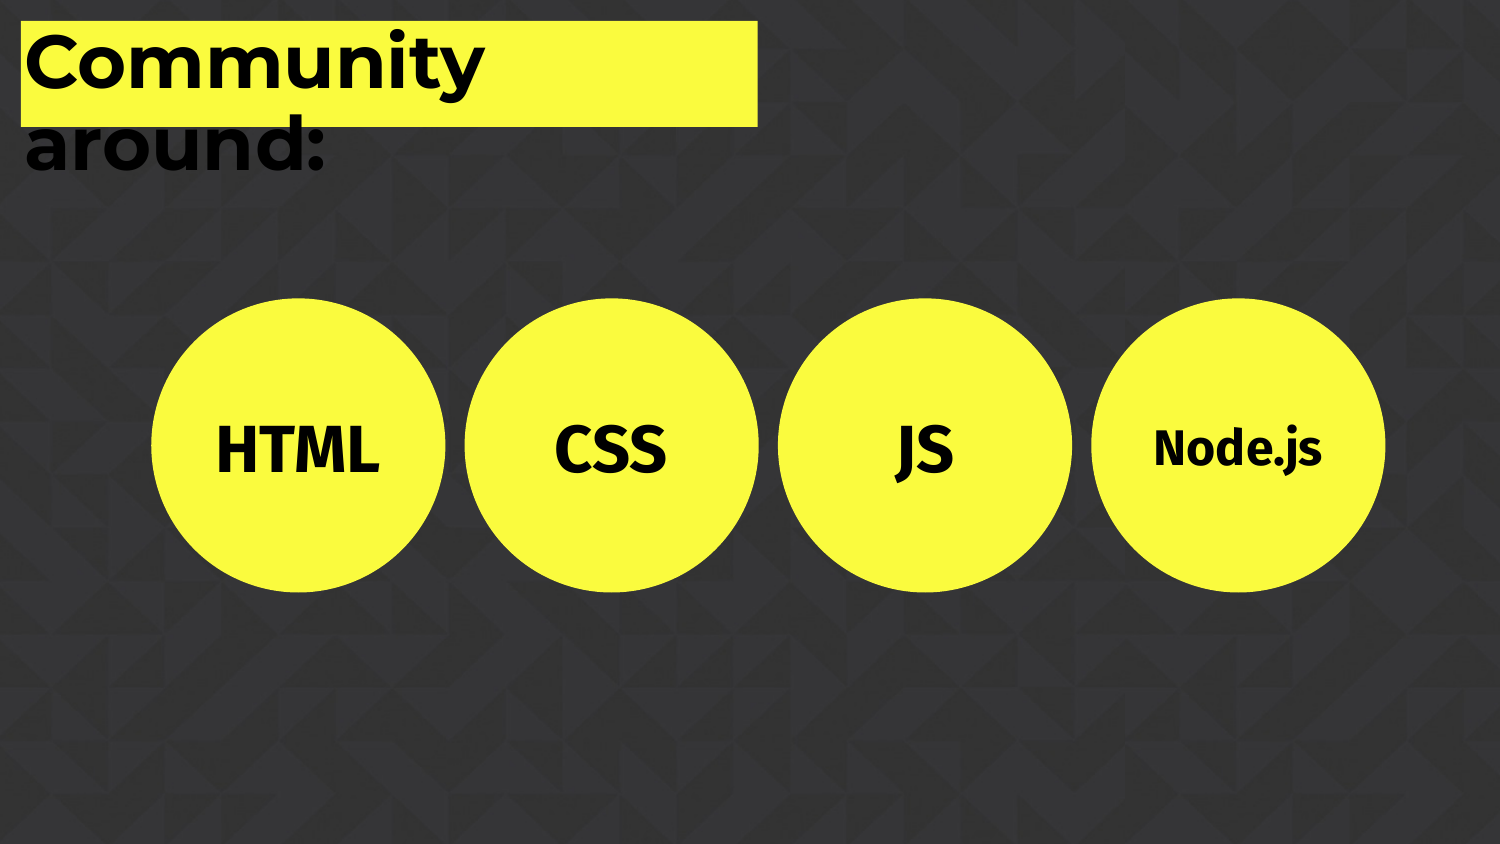

Community around:

HTML
CSS
JS
Node.js
5